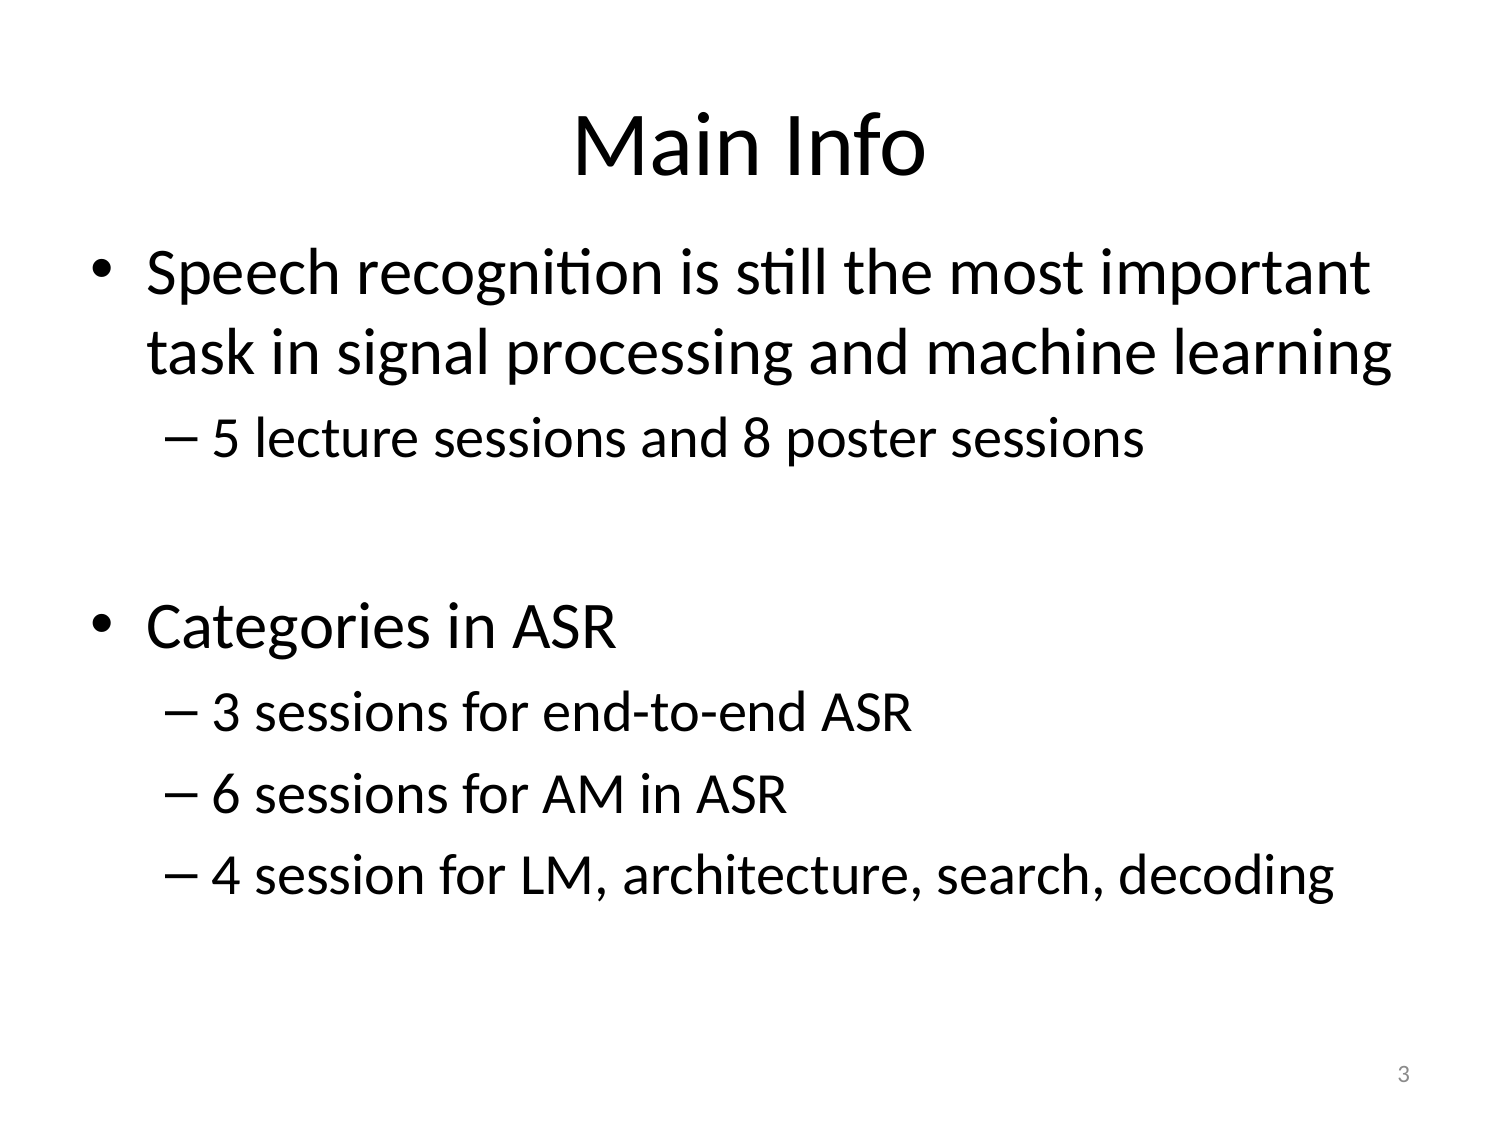

# Main Info
Speech recognition is still the most important task in signal processing and machine learning
5 lecture sessions and 8 poster sessions

Categories in ASR
3 sessions for end-to-end ASR
6 sessions for AM in ASR
4 session for LM, architecture, search, decoding
3